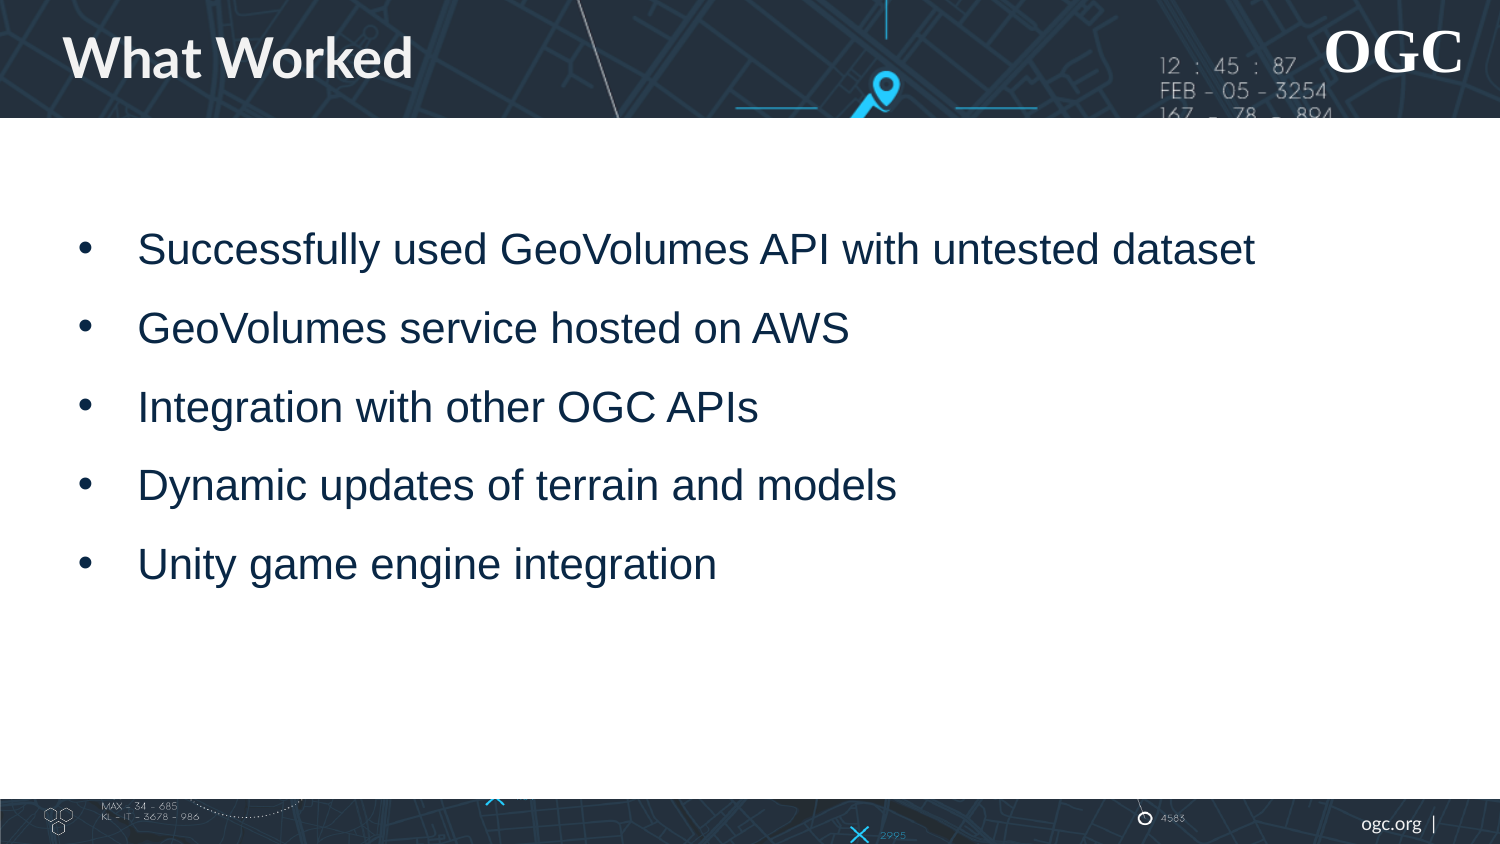

# What Worked
Successfully used GeoVolumes API with untested dataset
GeoVolumes service hosted on AWS
Integration with other OGC APIs
Dynamic updates of terrain and models
Unity game engine integration